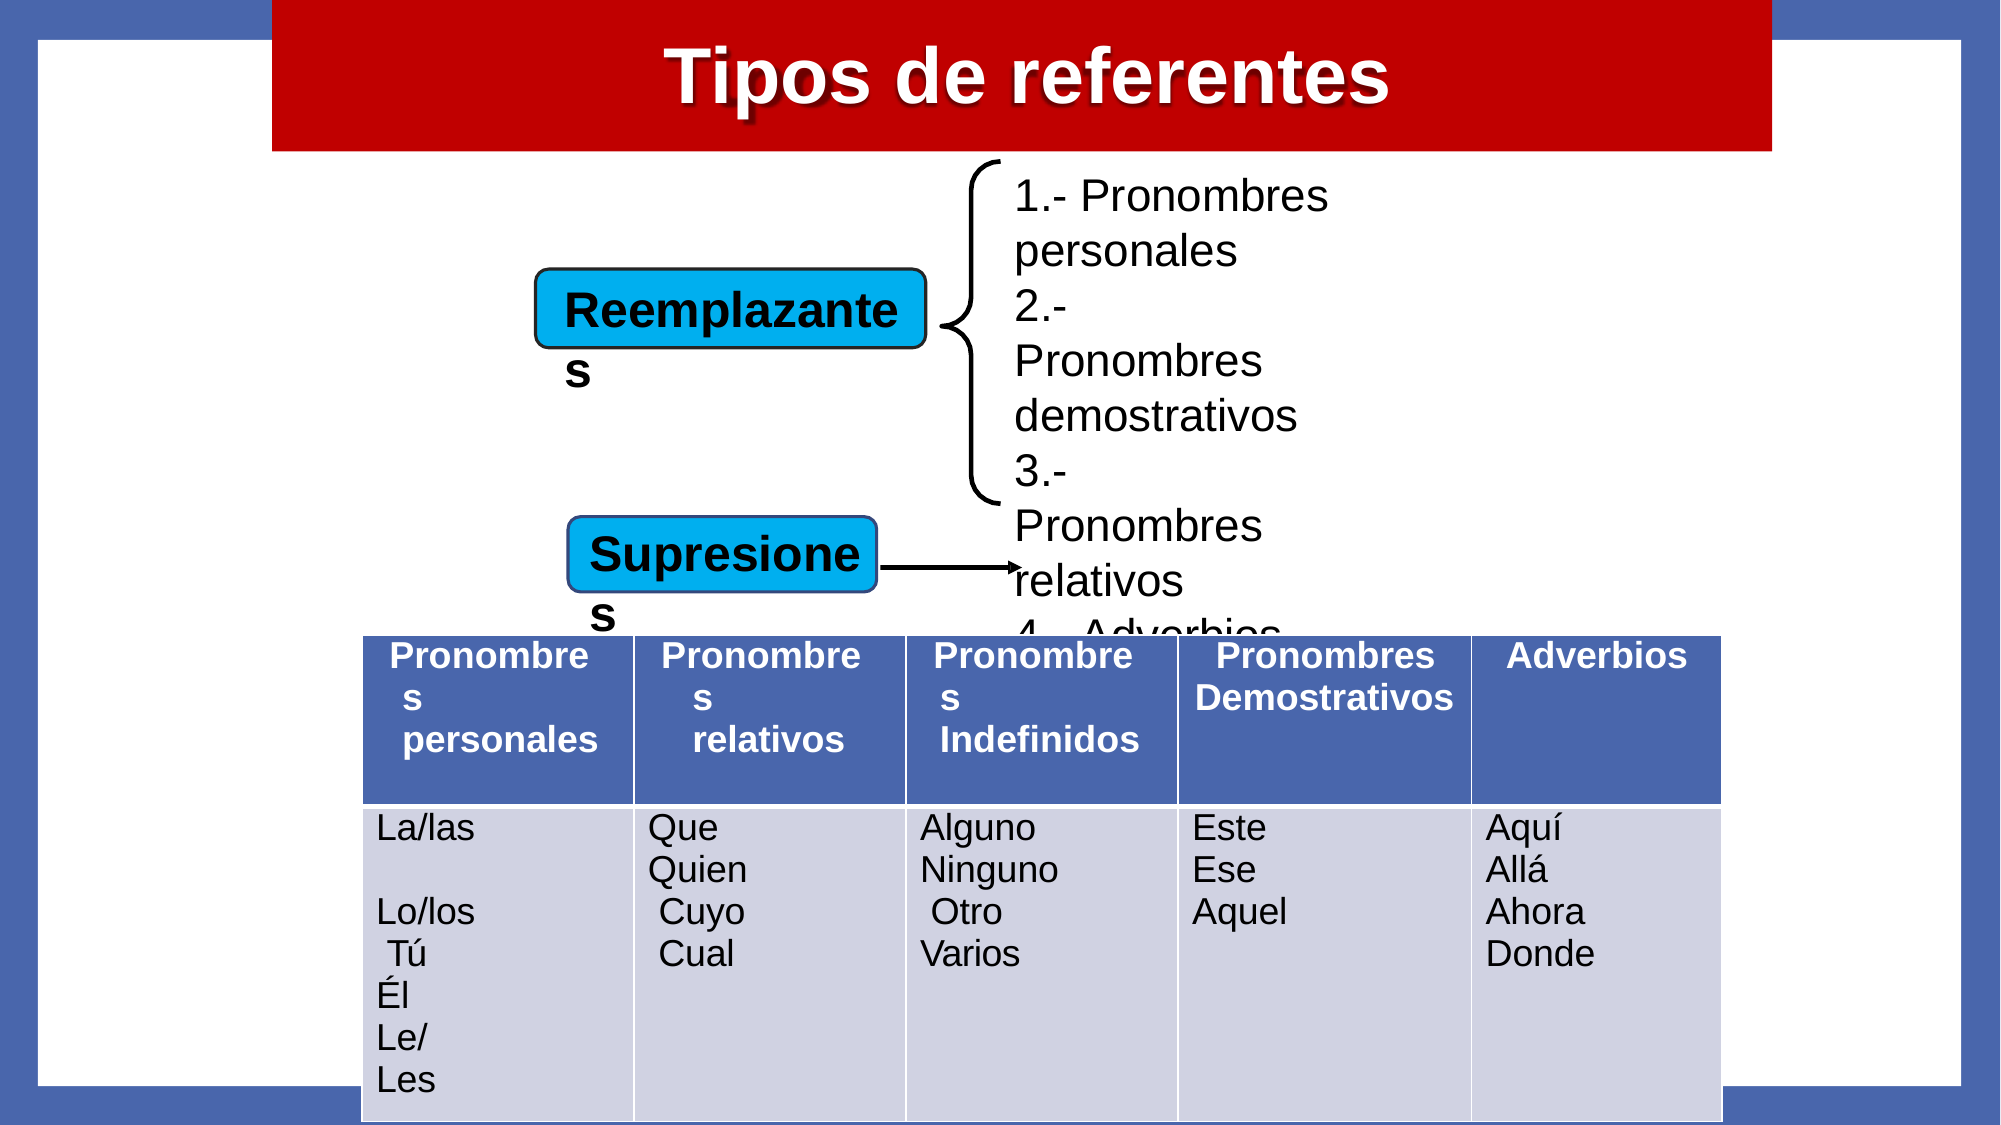

# Tipos de referentes

1.- Pronombres personales
2.- Pronombres  demostrativos
3.- Pronombres relativos
4.- Adverbios
5.- Sinónimos
1.- Elipsis
Reemplazantes
Supresiones

| Pronombres personales | Pronombres relativos | Pronombres Indefinidos | Pronombres Demostrativos | Adverbios |
| --- | --- | --- | --- | --- |
| La/las Lo/los Tú Él Le/Les | Que Quien Cuyo Cual | Alguno Ninguno Otro Varios | Este Ese Aquel | Aquí Allá Ahora Donde |